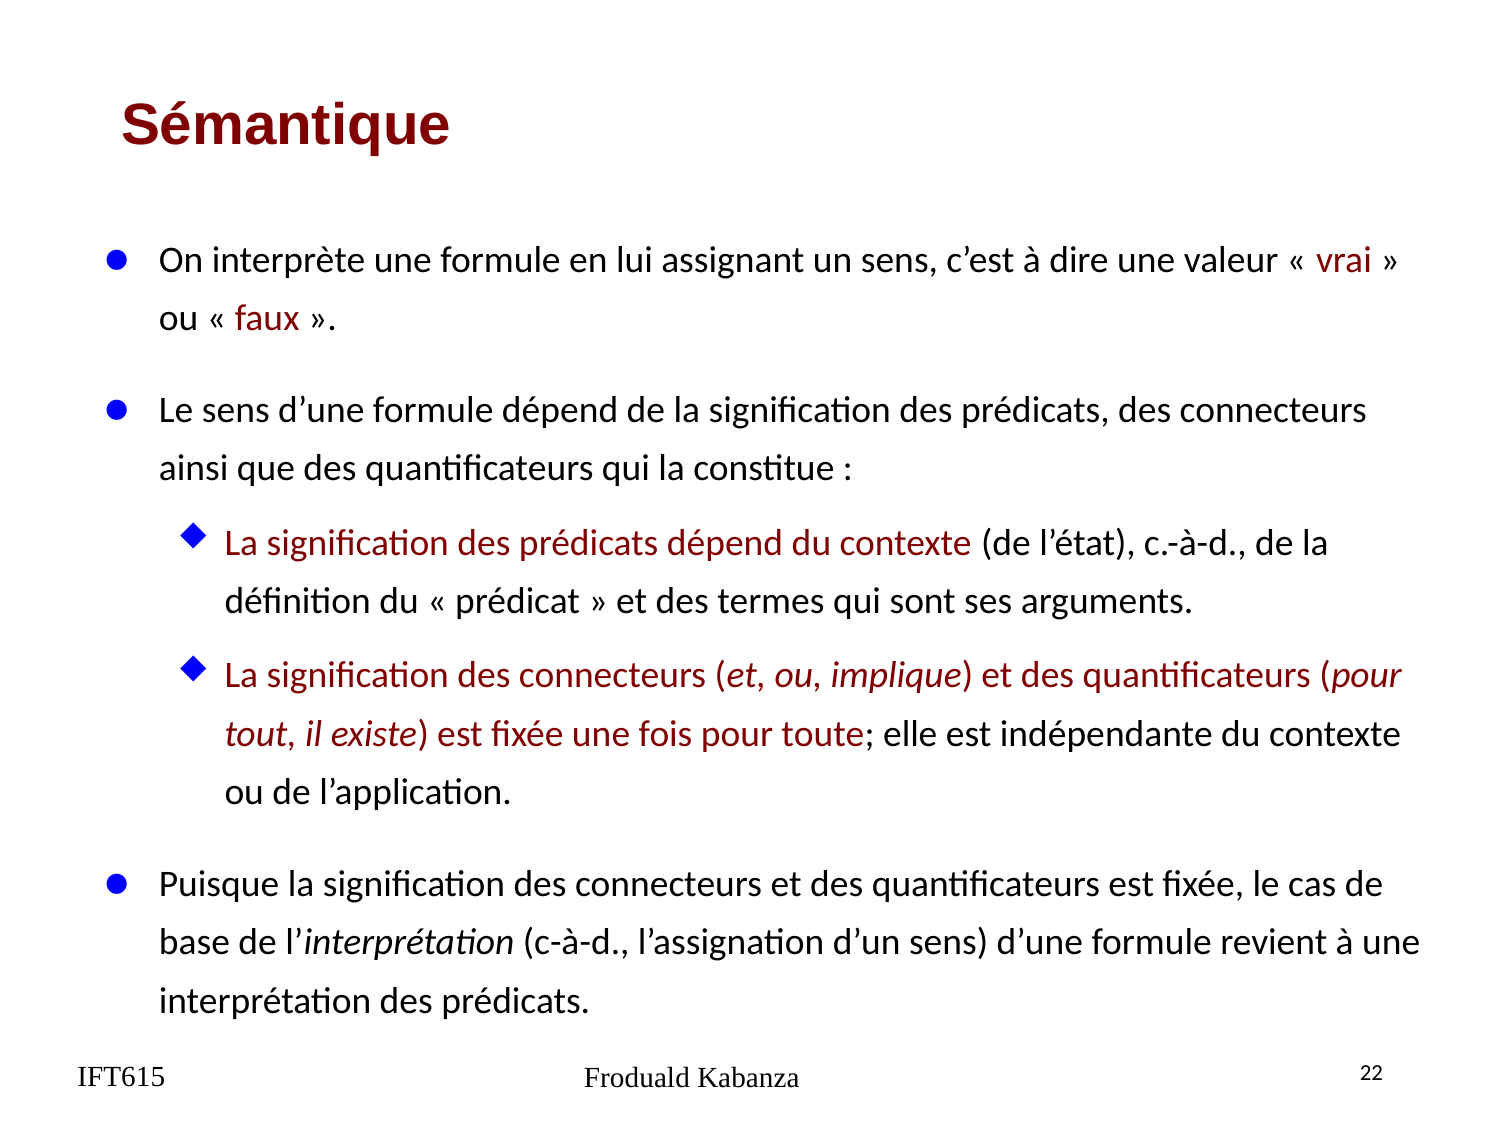

# Sémantique
On interprète une formule en lui assignant un sens, c’est à dire une valeur « vrai » ou « faux ».
Le sens d’une formule dépend de la signification des prédicats, des connecteurs ainsi que des quantificateurs qui la constitue :
La signification des prédicats dépend du contexte (de l’état), c.-à-d., de la définition du « prédicat » et des termes qui sont ses arguments.
La signification des connecteurs (et, ou, implique) et des quantificateurs (pour tout, il existe) est fixée une fois pour toute; elle est indépendante du contexte ou de l’application.
Puisque la signification des connecteurs et des quantificateurs est fixée, le cas de base de l’interprétation (c-à-d., l’assignation d’un sens) d’une formule revient à une interprétation des prédicats.
IFT615
22
Froduald Kabanza